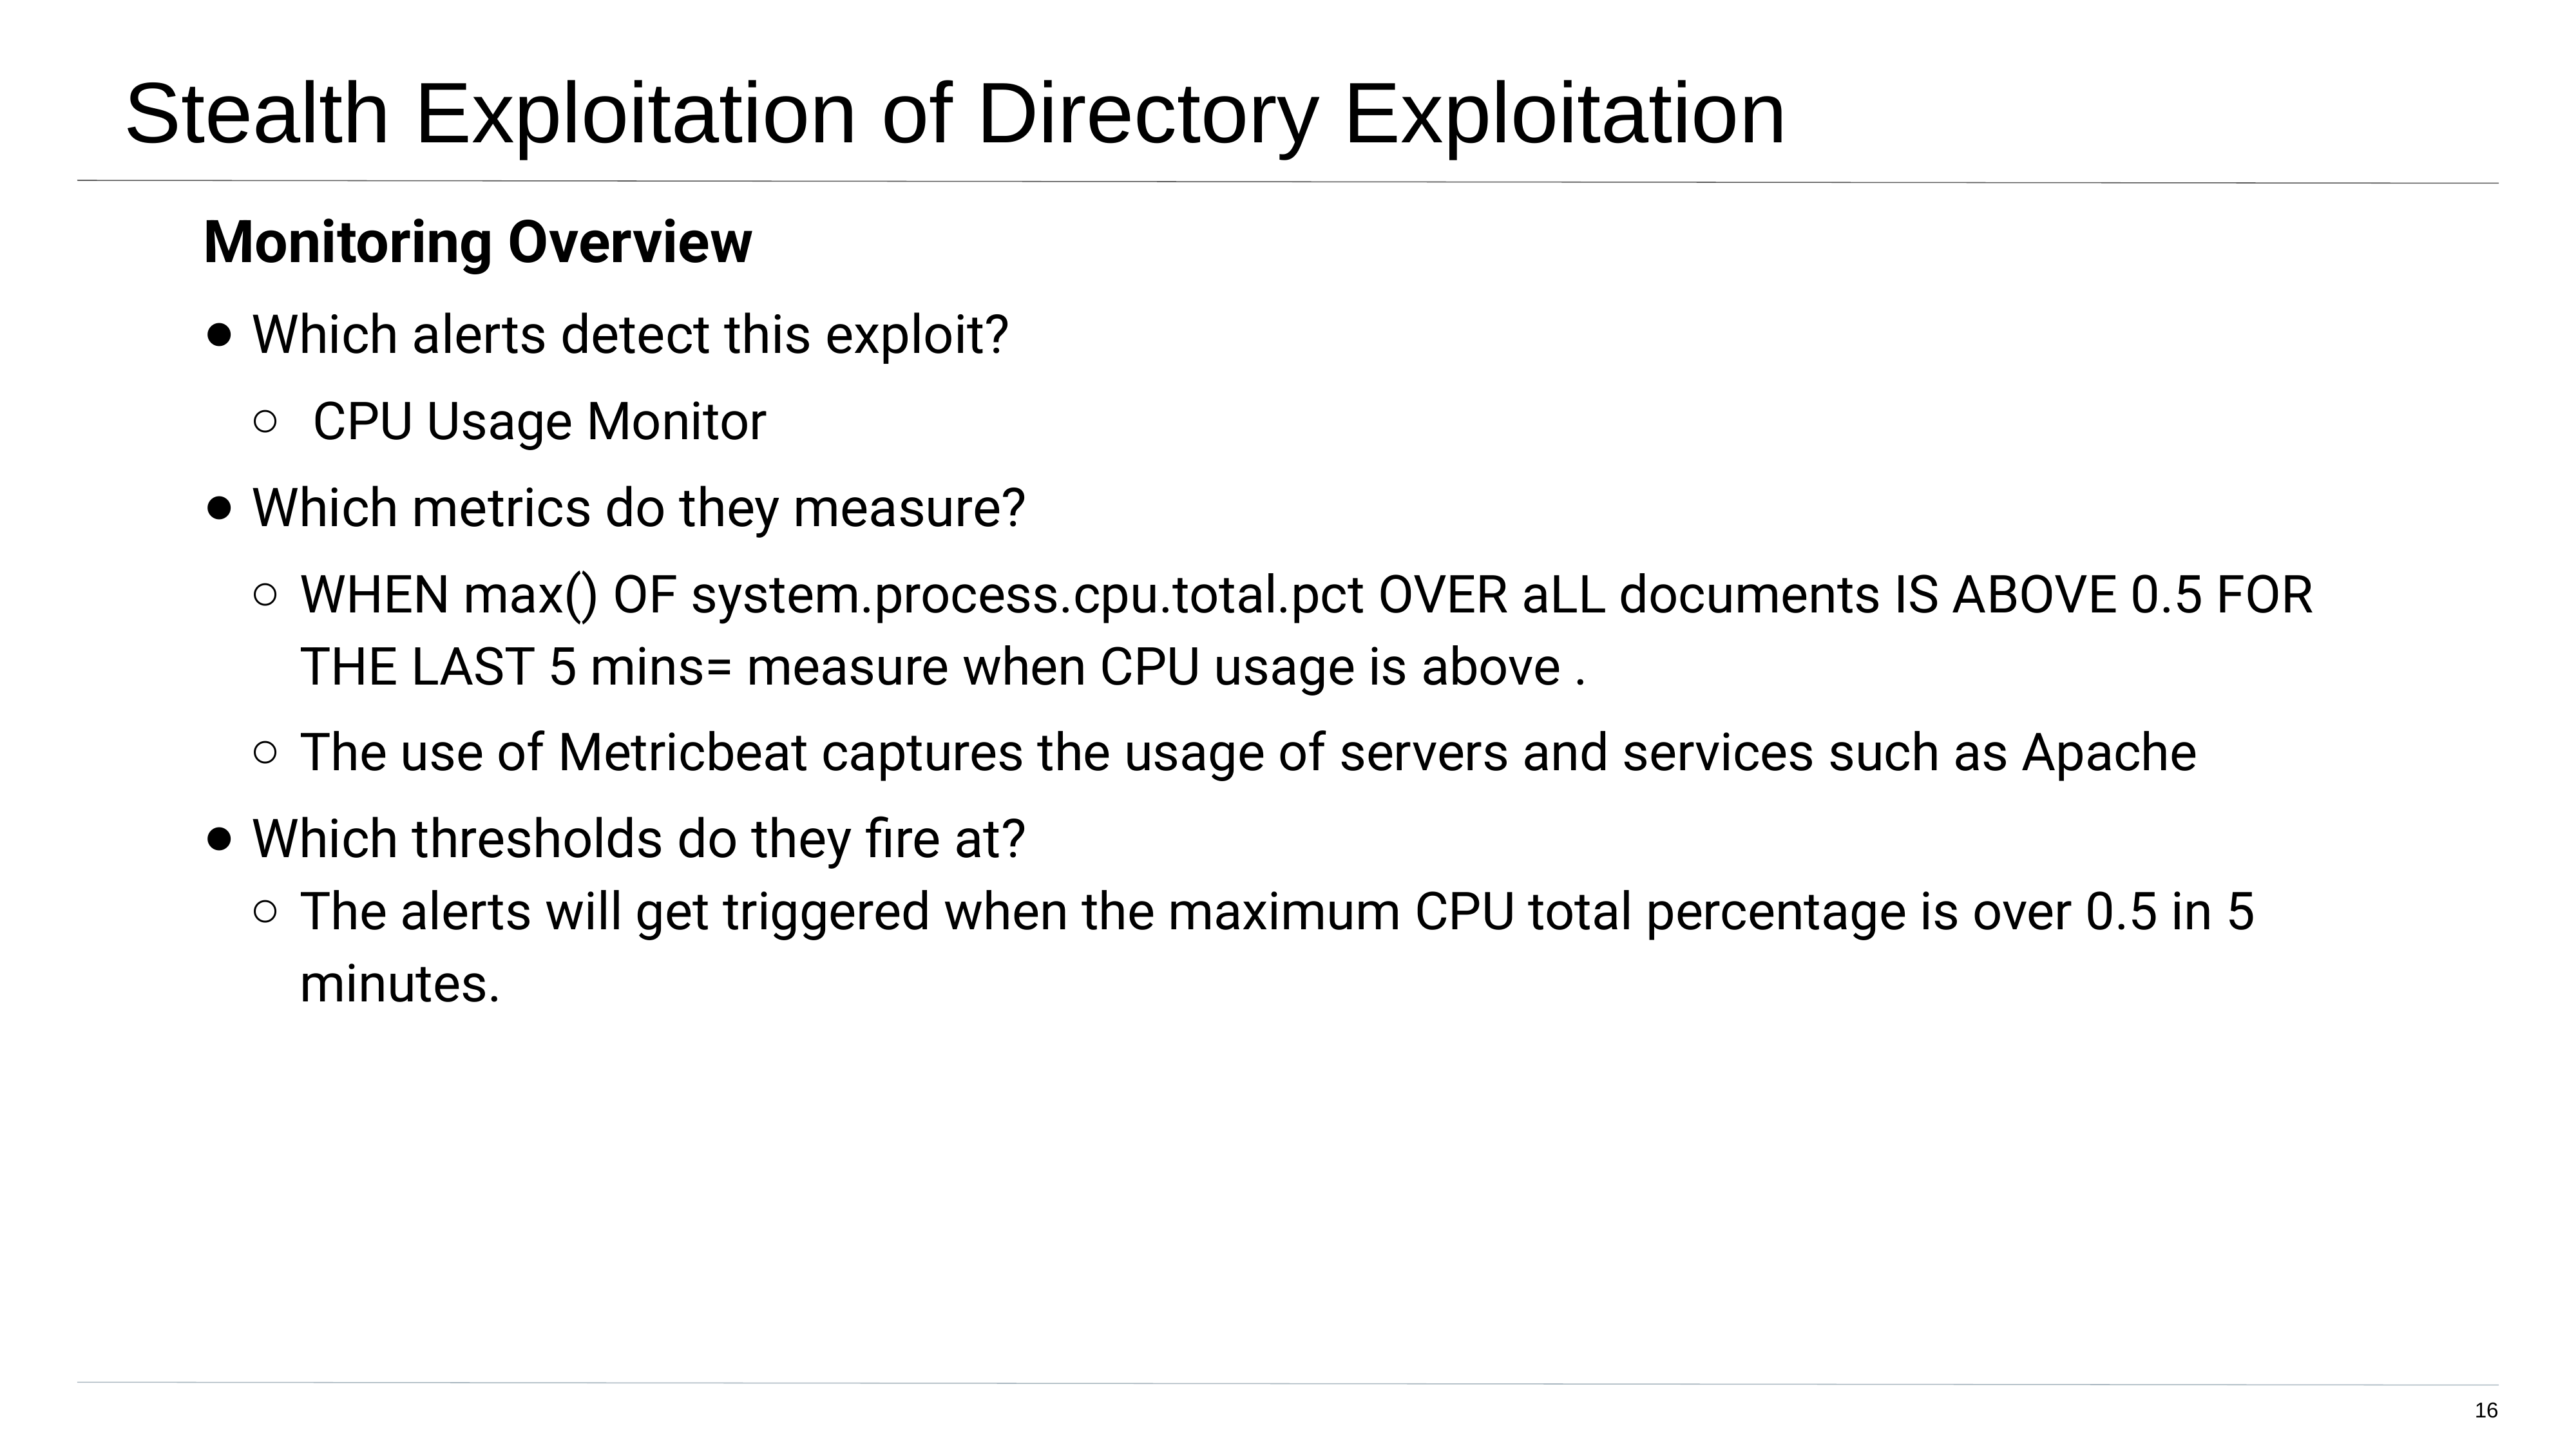

# Stealth Exploitation of Directory Exploitation
Monitoring Overview
Which alerts detect this exploit?
 CPU Usage Monitor
Which metrics do they measure?
WHEN max() OF system.process.cpu.total.pct OVER aLL documents IS ABOVE 0.5 FOR THE LAST 5 mins= measure when CPU usage is above .
The use of Metricbeat captures the usage of servers and services such as Apache
Which thresholds do they fire at?
The alerts will get triggered when the maximum CPU total percentage is over 0.5 in 5 minutes.

16